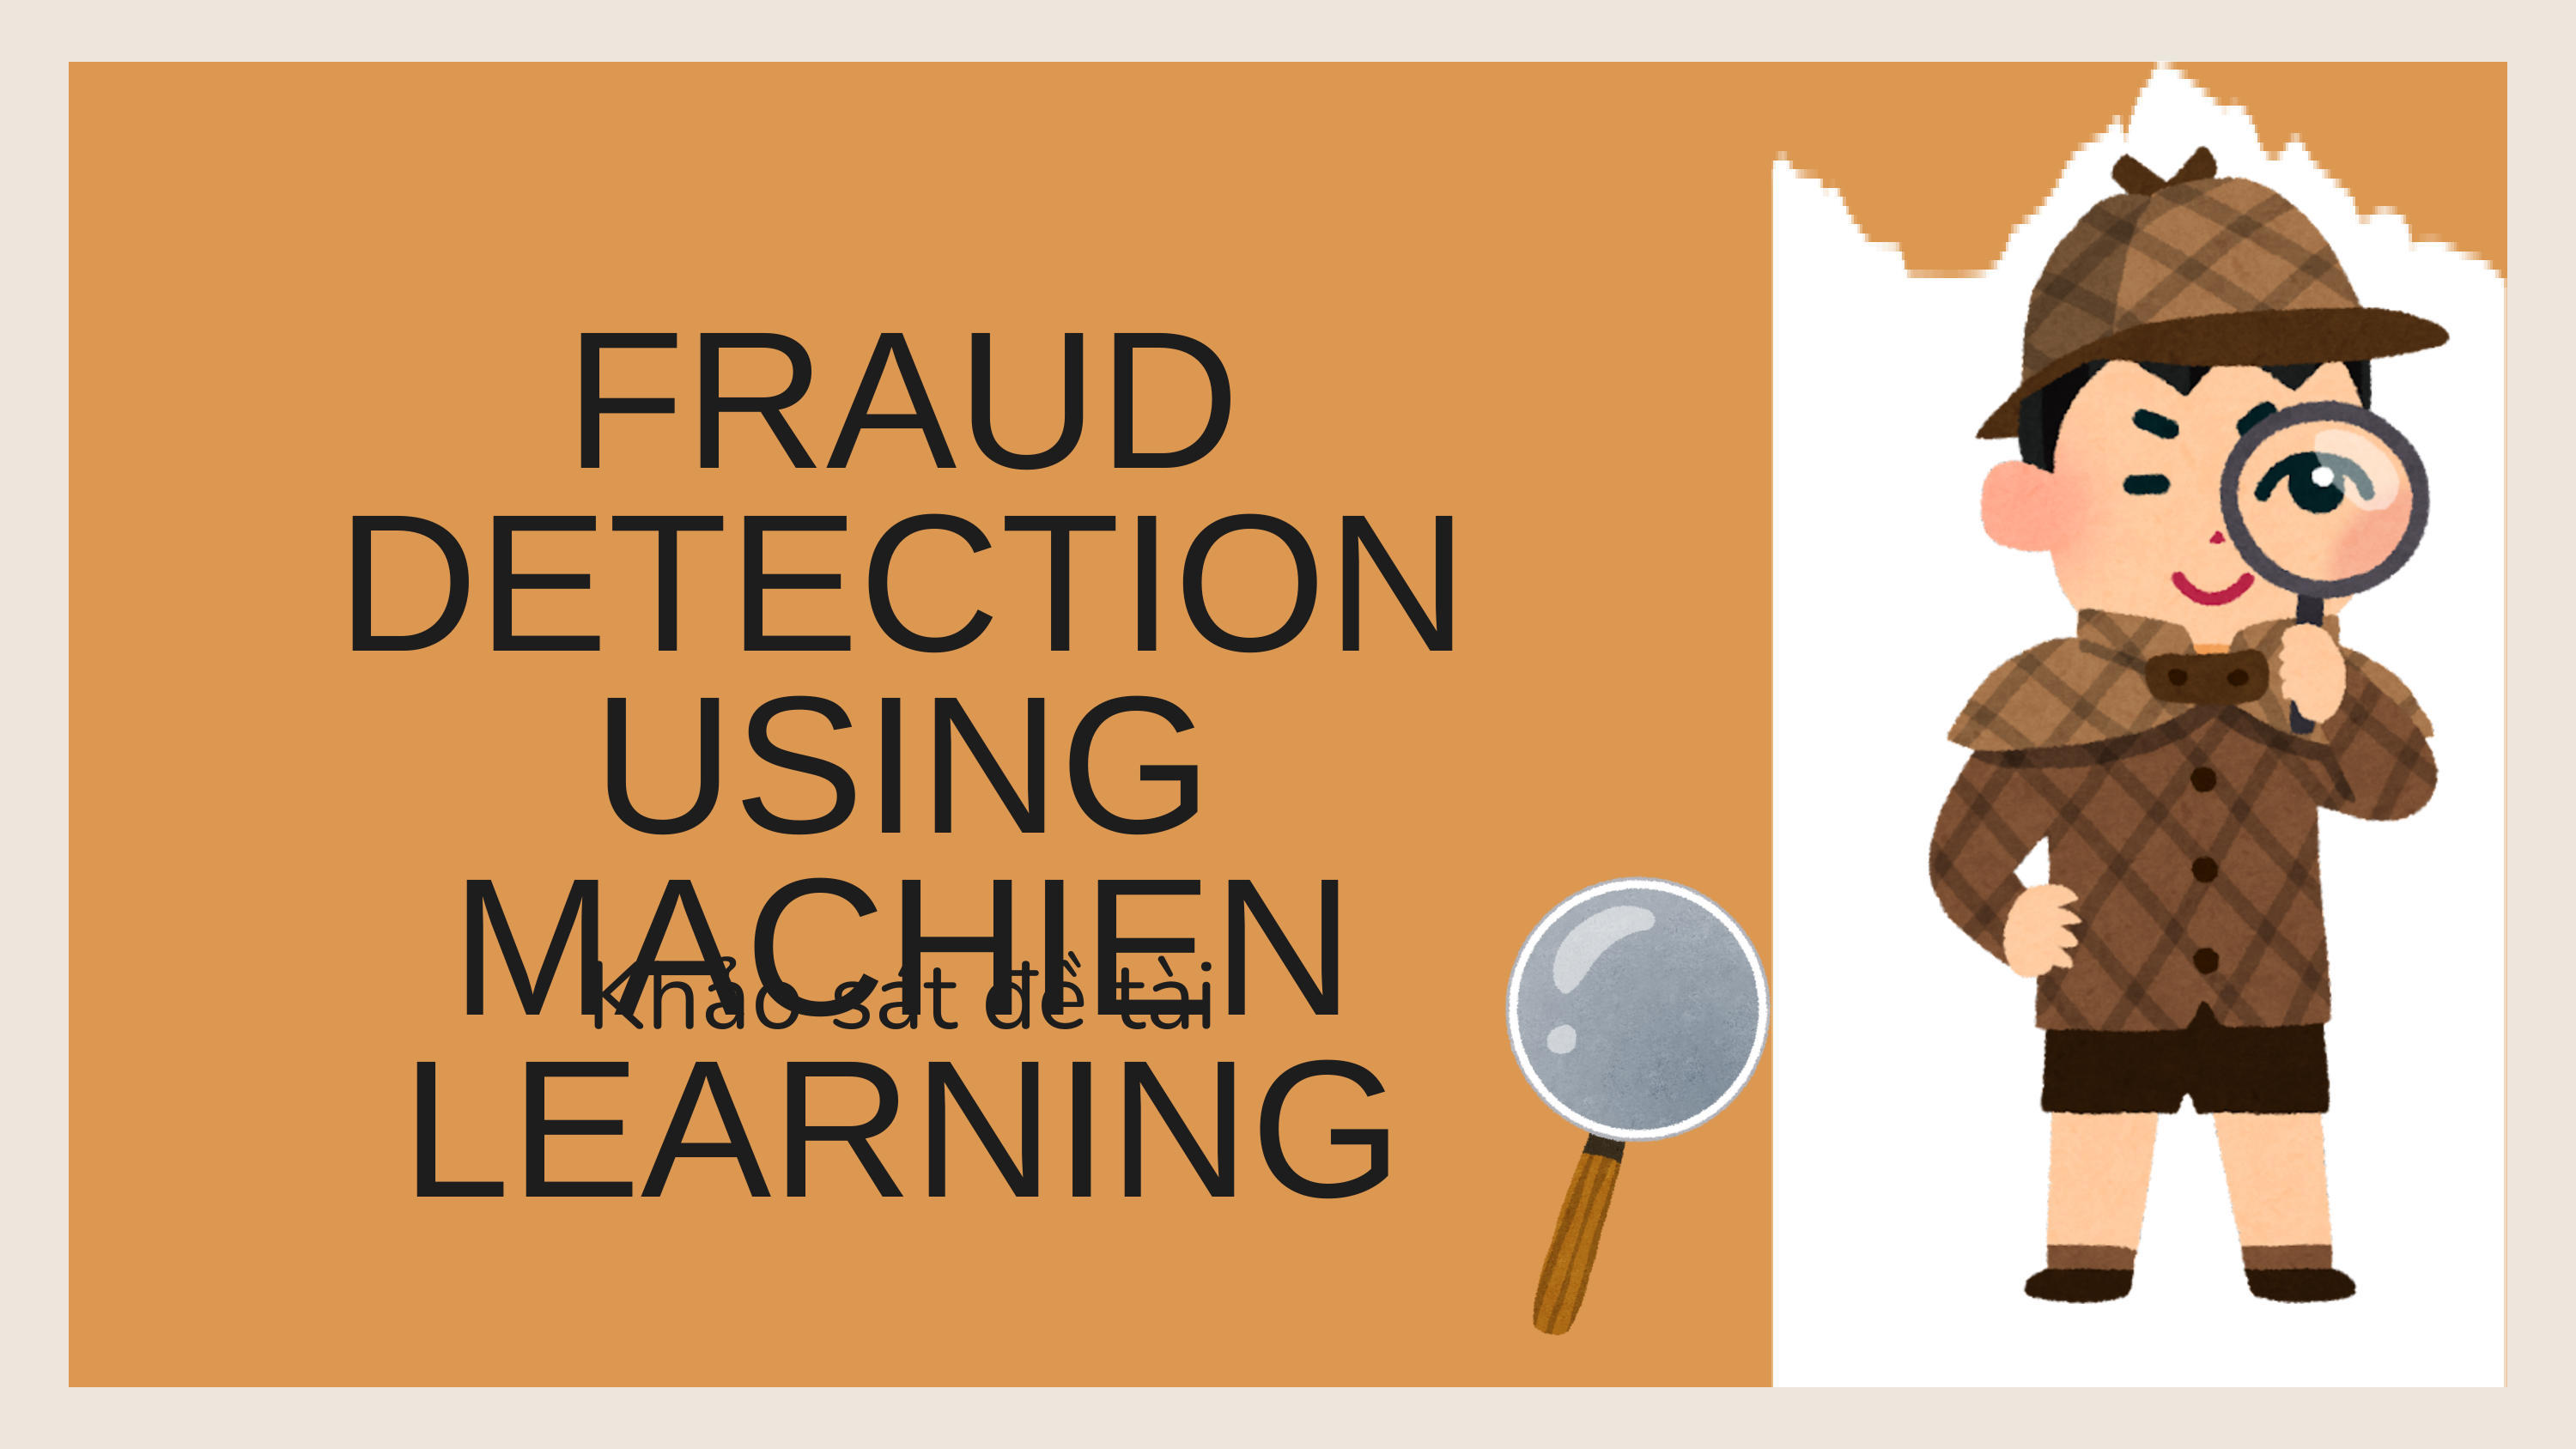

FRAUD DETECTION USING MACHIEN LEARNING

Khảo sát đề tài